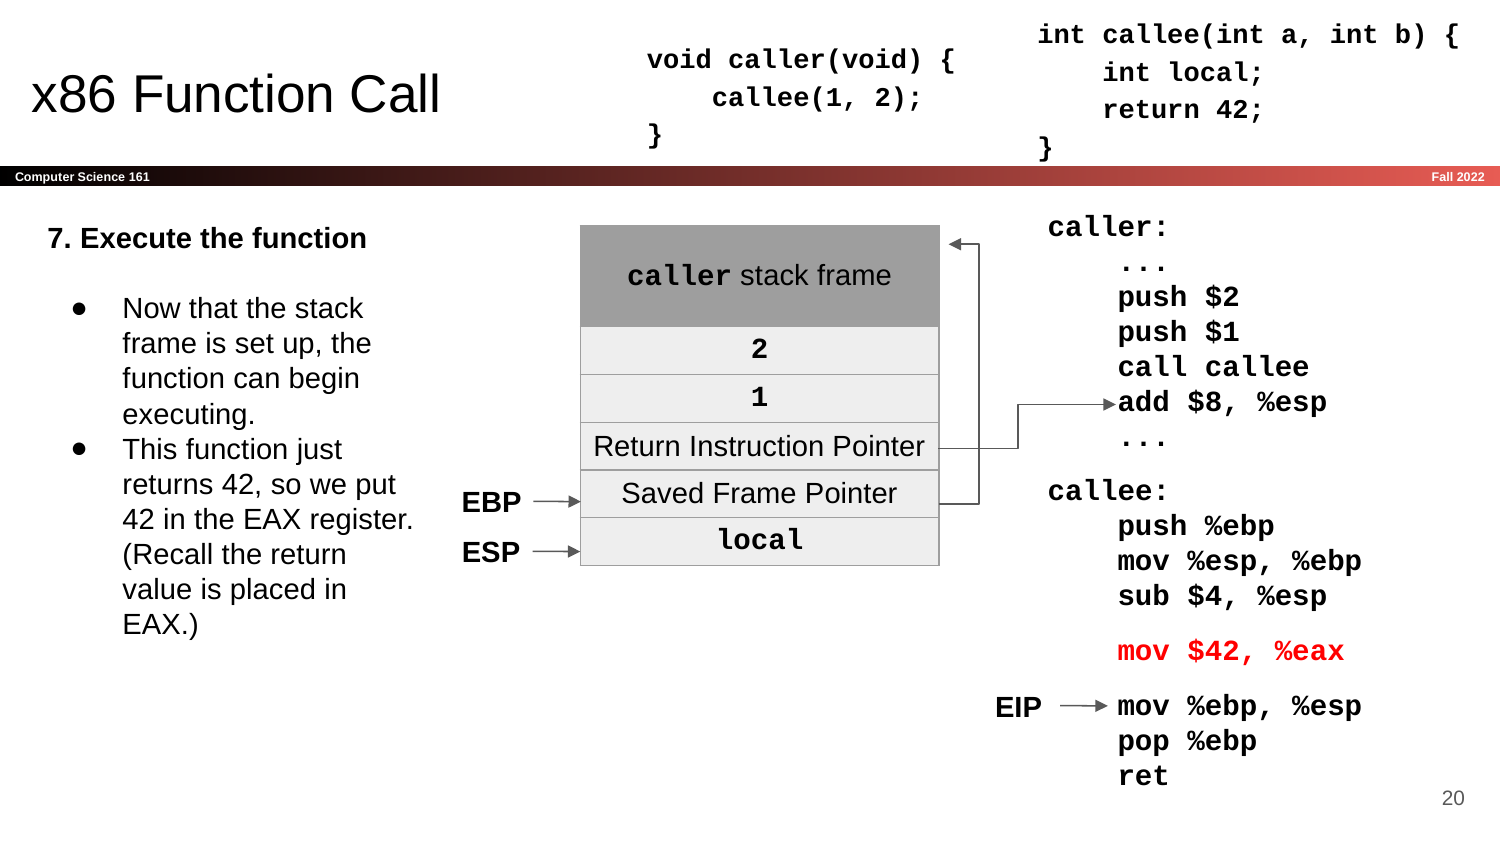

int callee(int a, int b) {
    int local;
    return 42;
}
void caller(void) {
    callee(1, 2);
}
# x86 Function Call
caller:
    ...
    push $2
    push $1
    call callee
    add $8, %esp
    ...

callee:
    push %ebp
    mov %esp, %ebp
    sub $4, %esp

    mov $42, %eax

    mov %ebp, %esp
    pop %ebp
    ret
7. Execute the function

Now that the stack frame is set up, the function can begin executing.
This function just returns 42, so we put 42 in the EAX register. (Recall the return value is placed in EAX.)
| caller stack frame |
| --- |
| 2 |
| 1 |
| Return Instruction Pointer |
| Saved Frame Pointer |
| local |

EBP
ESP
EIP
20